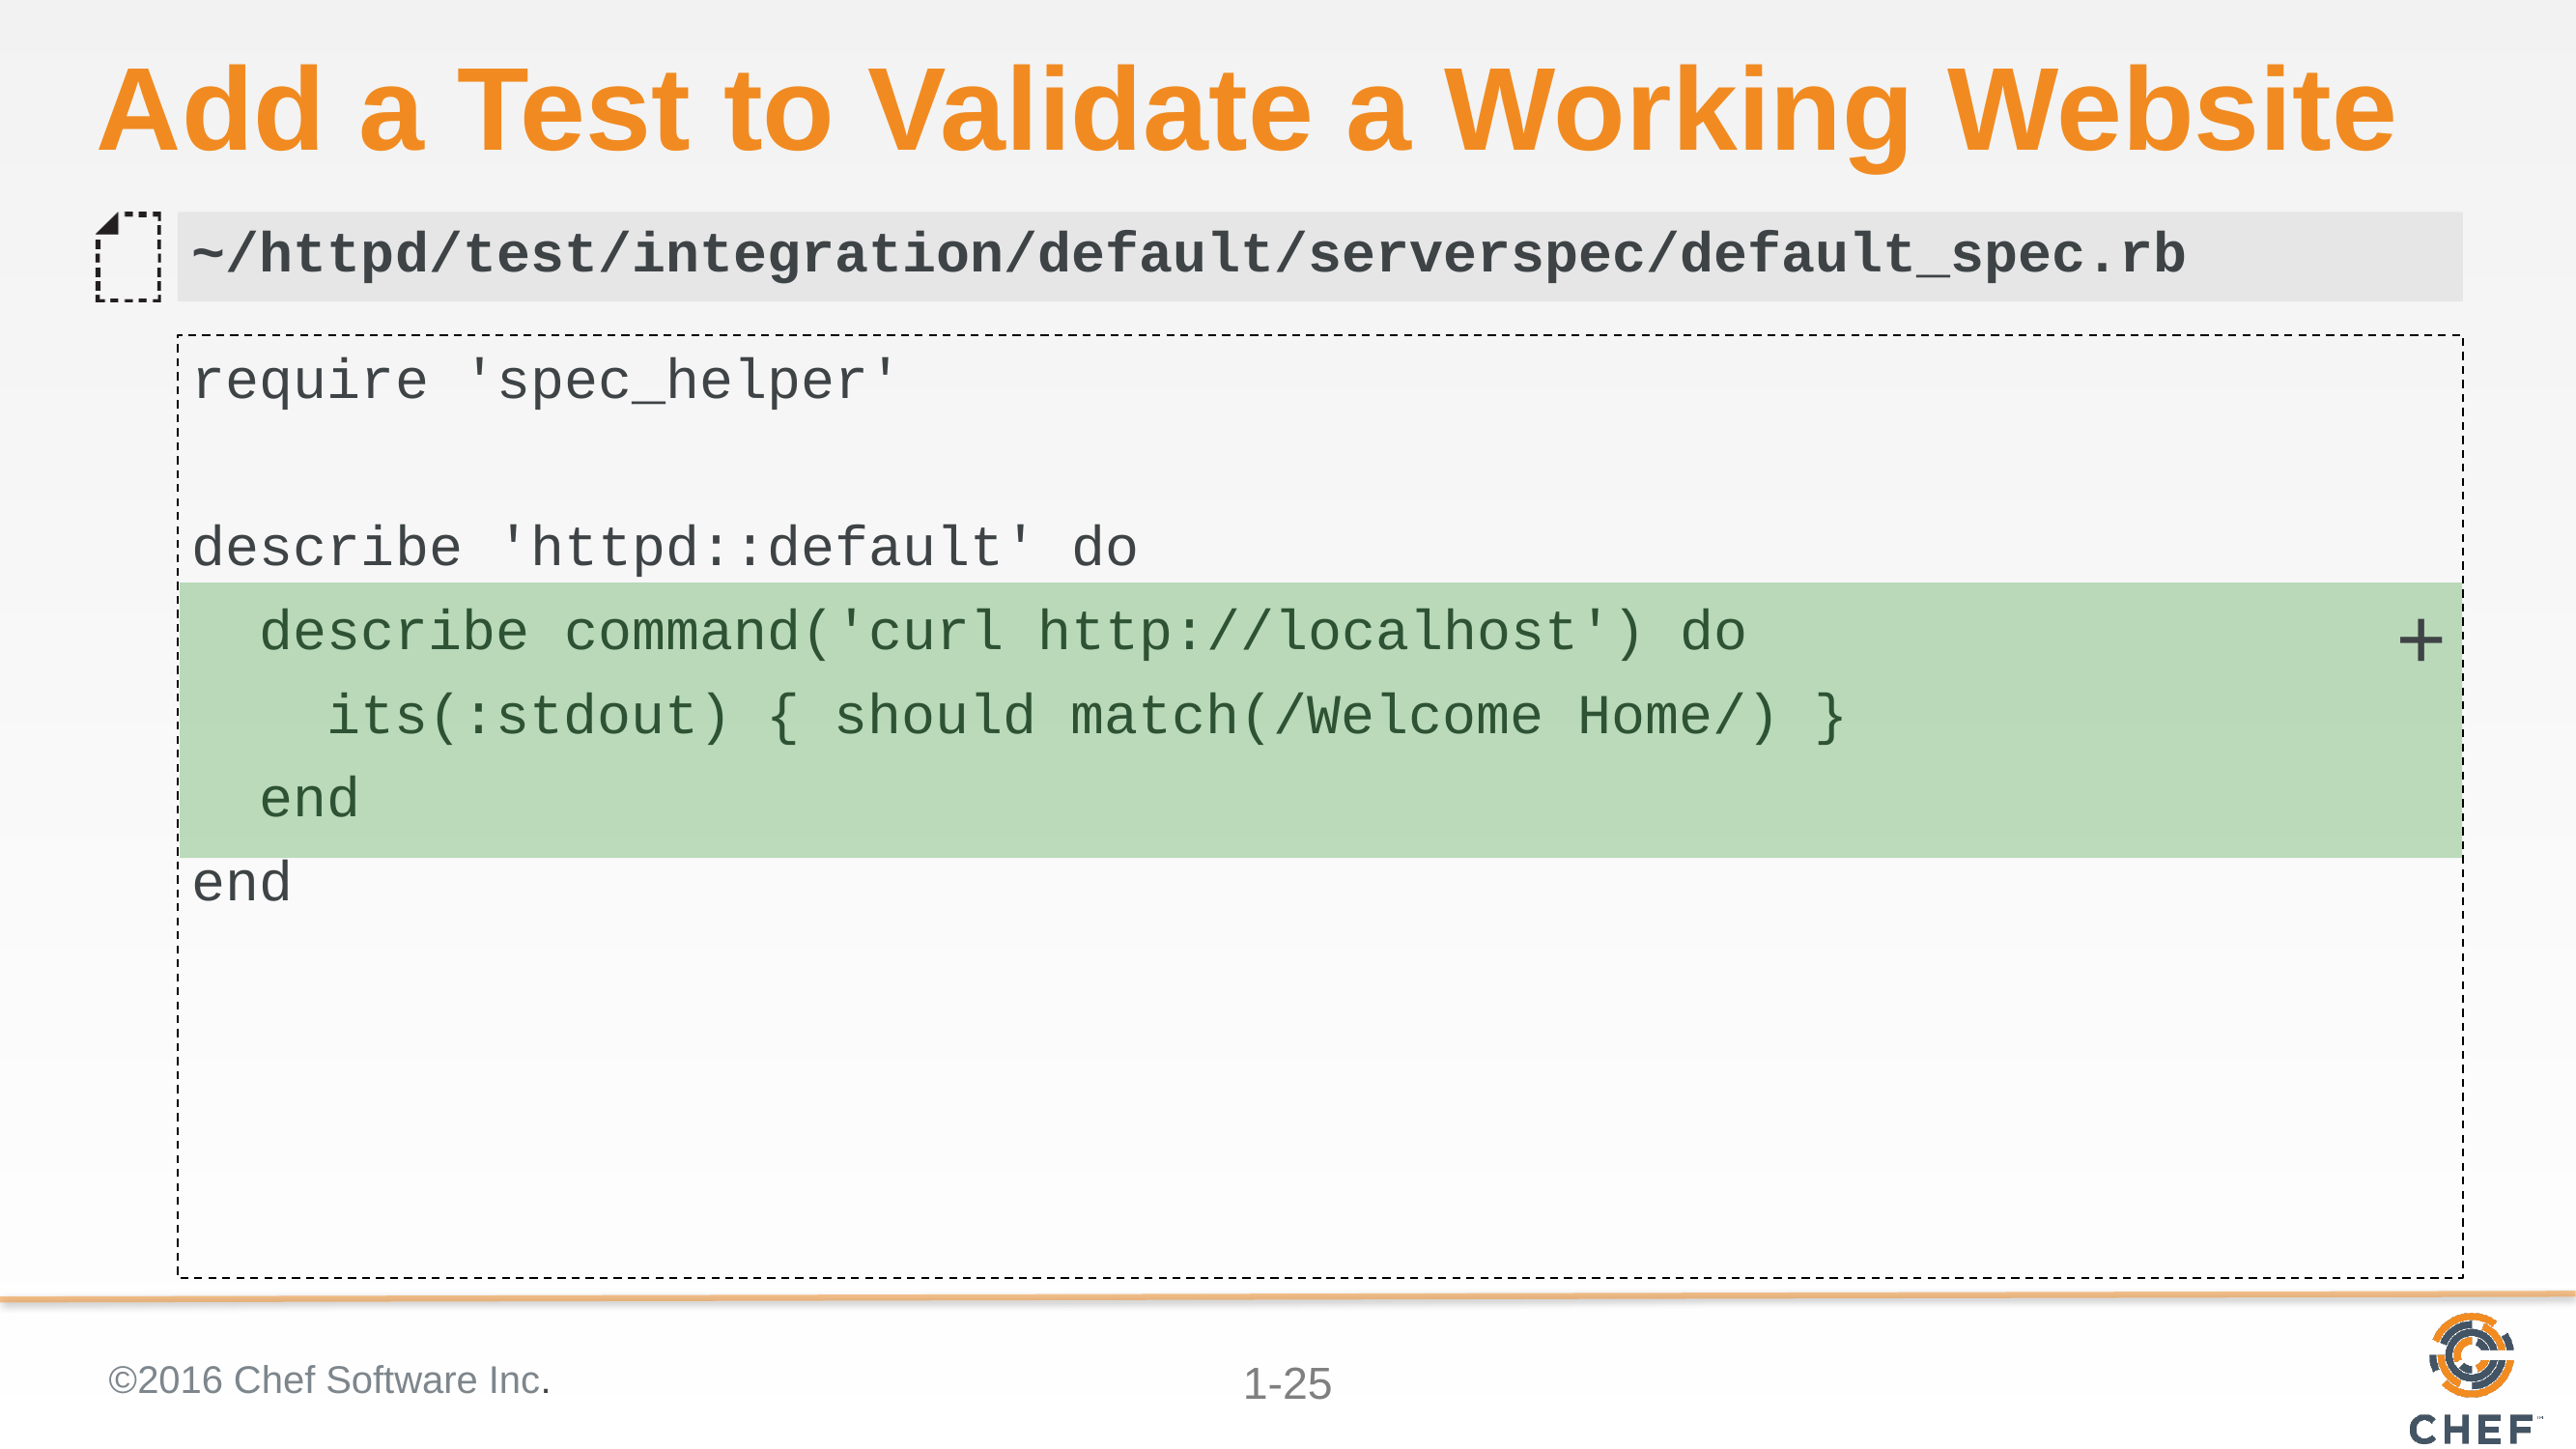

# Add a Test to Validate a Working Website
~/httpd/test/integration/default/serverspec/default_spec.rb
require 'spec_helper'

describe 'httpd::default' do
  describe command('curl http://localhost') do
    its(:stdout) { should match(/Welcome Home/) }
  end
end

+